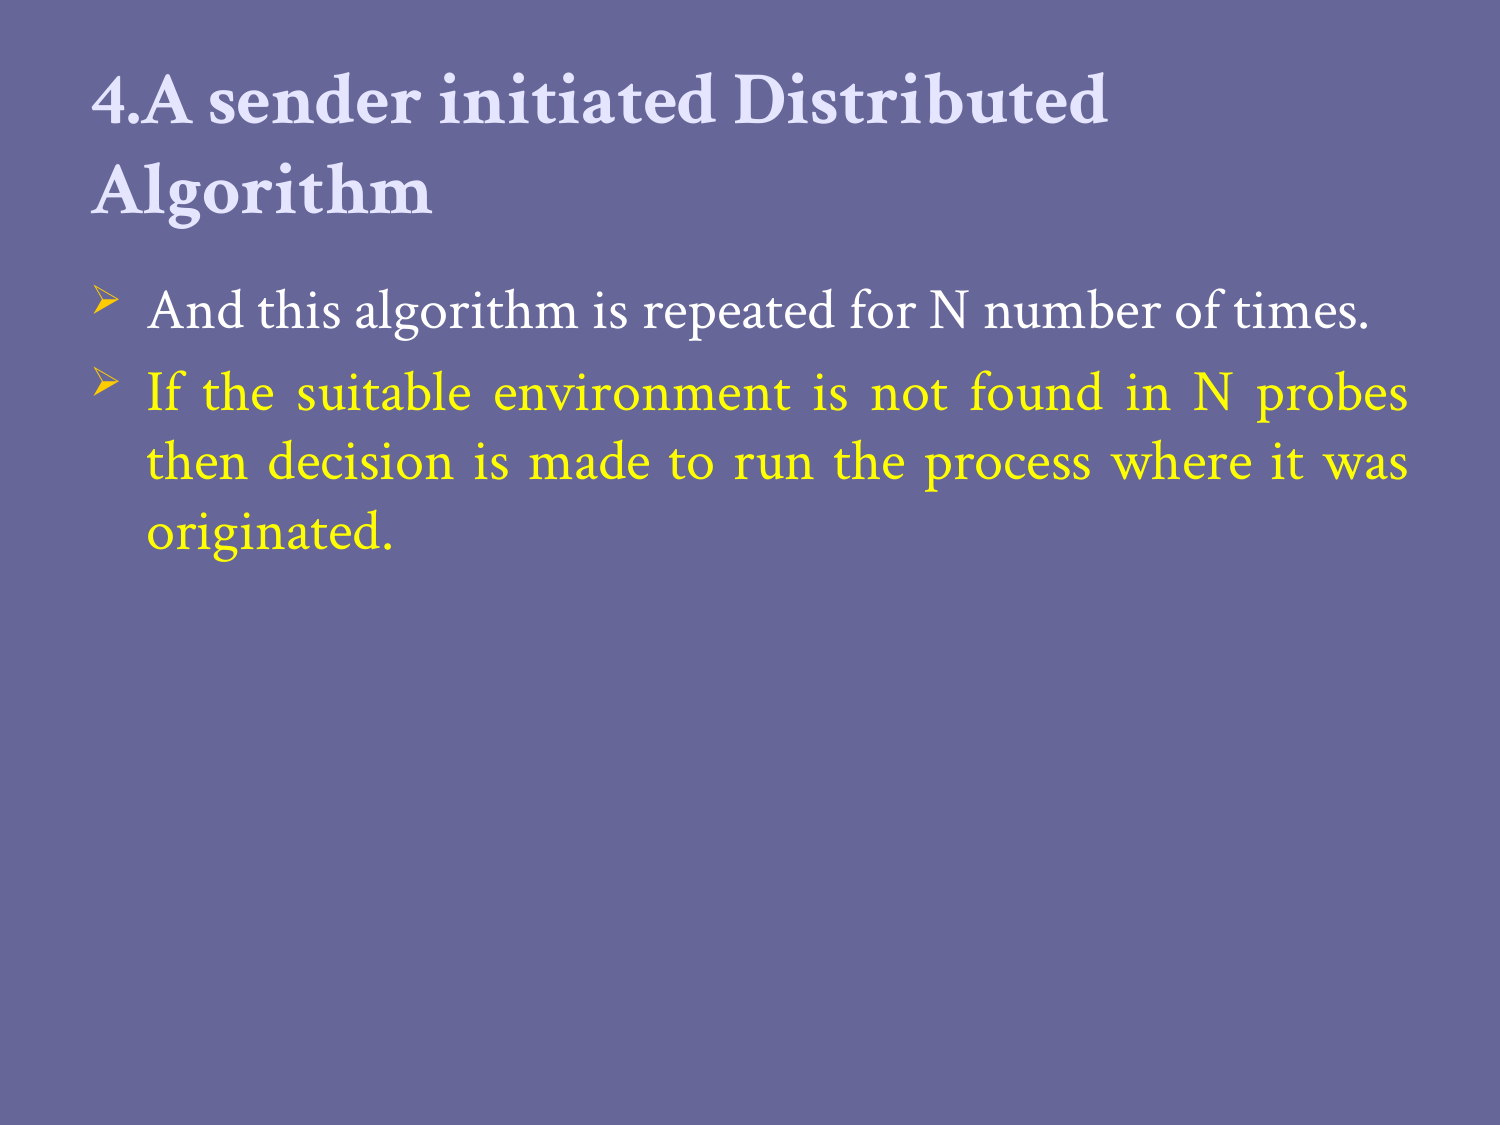

# 4.A sender initiated Distributed Algorithm
And this algorithm is repeated for N number of times.
If the suitable environment is not found in N probes then decision is made to run the process where it was originated.